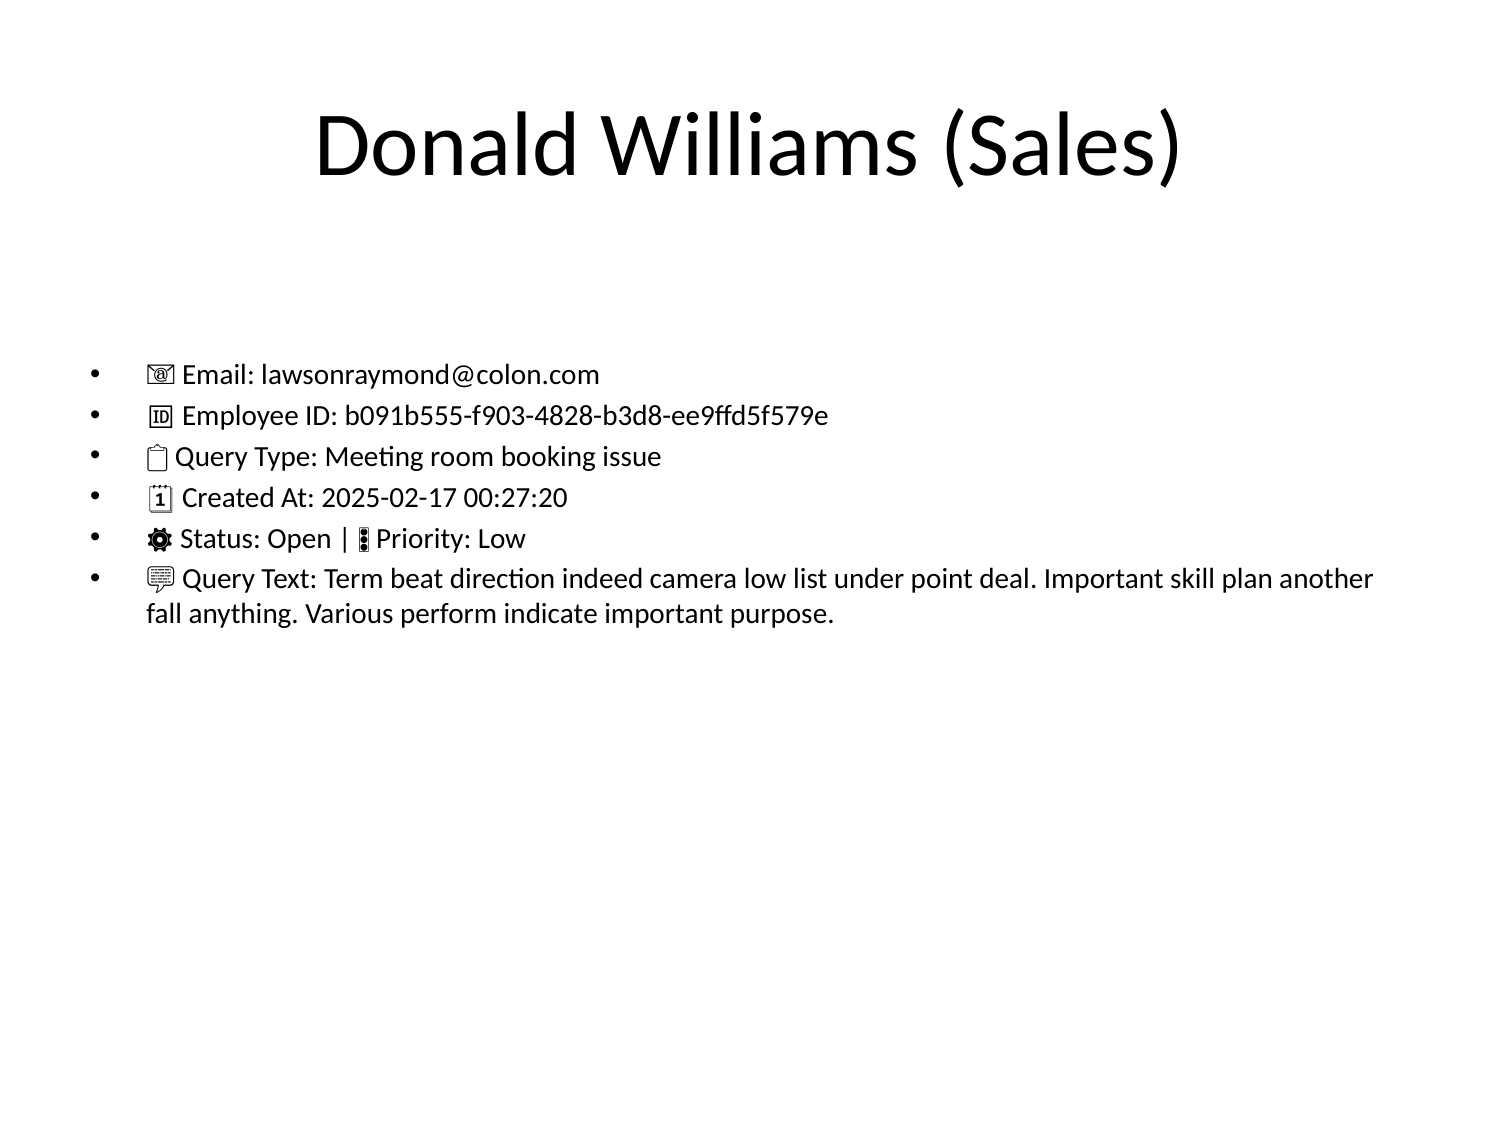

# Donald Williams (Sales)

📧 Email: lawsonraymond@colon.com
🆔 Employee ID: b091b555-f903-4828-b3d8-ee9ffd5f579e
📋 Query Type: Meeting room booking issue
🗓 Created At: 2025-02-17 00:27:20
⚙ Status: Open | 🚦 Priority: Low
💬 Query Text: Term beat direction indeed camera low list under point deal. Important skill plan another fall anything. Various perform indicate important purpose.